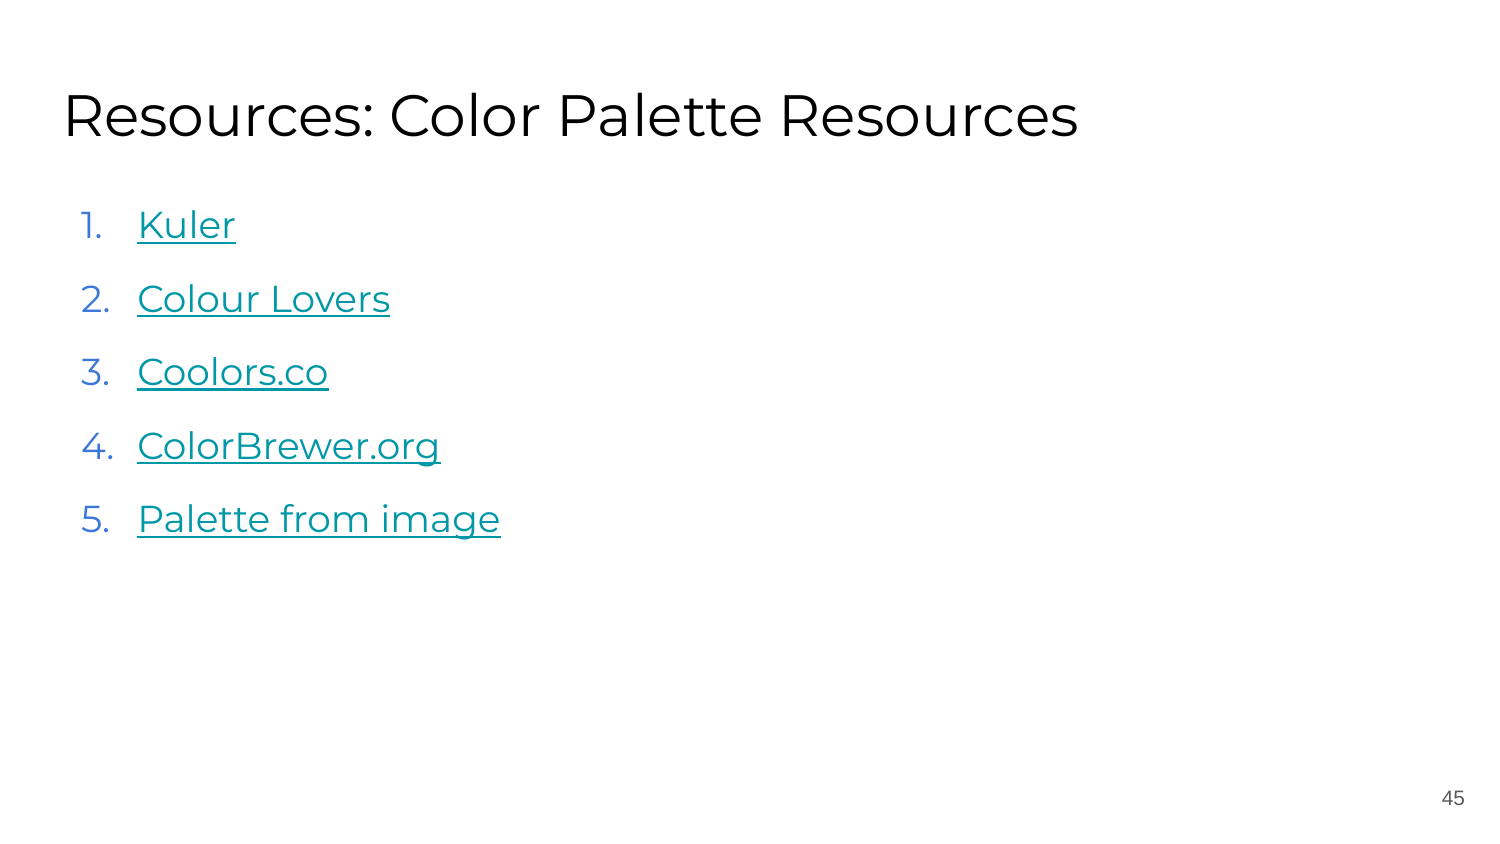

# Resources: Color Palette Resources
Kuler
Colour Lovers
Coolors.co
ColorBrewer.org
Palette from image

45